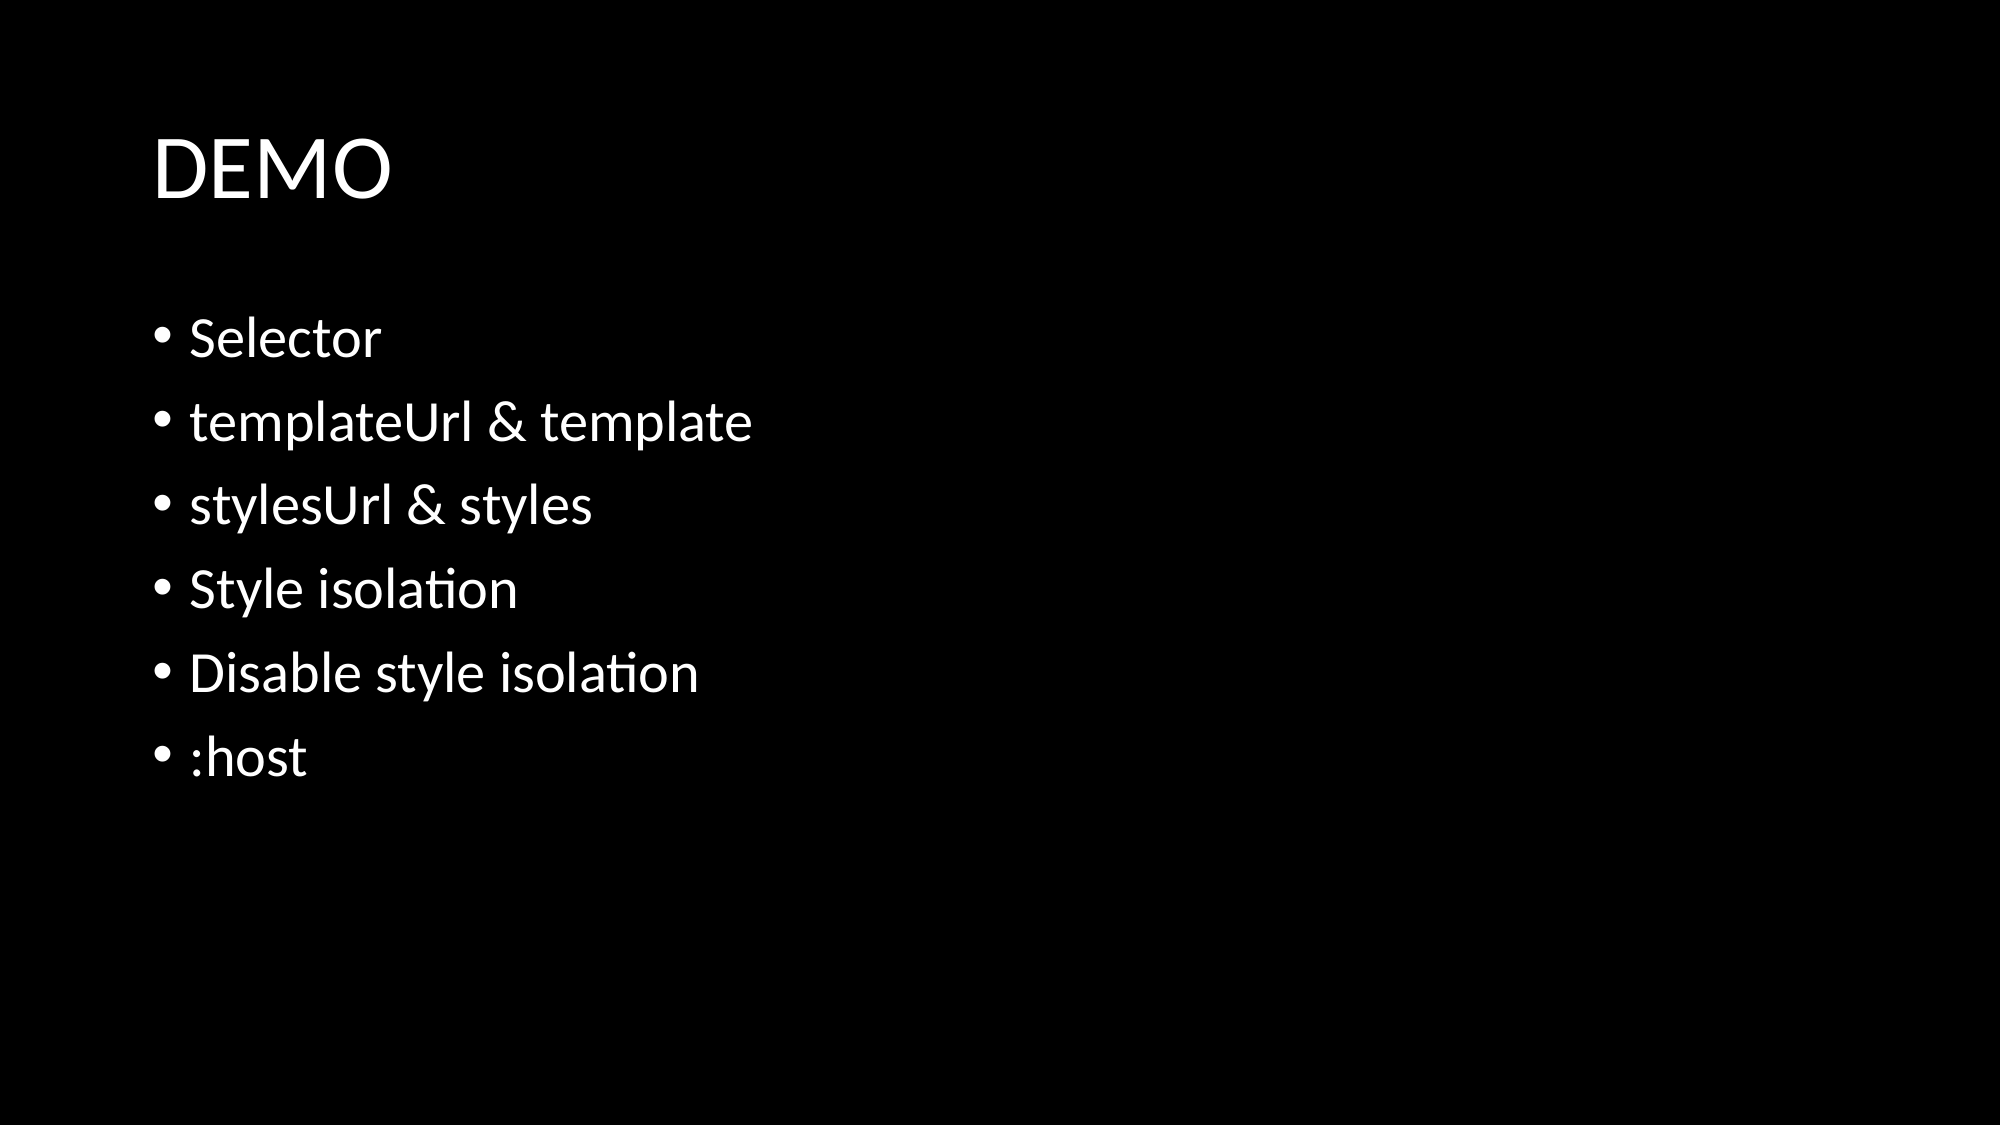

# DEMO
Selector
templateUrl & template
stylesUrl & styles
Style isolation
Disable style isolation
:host